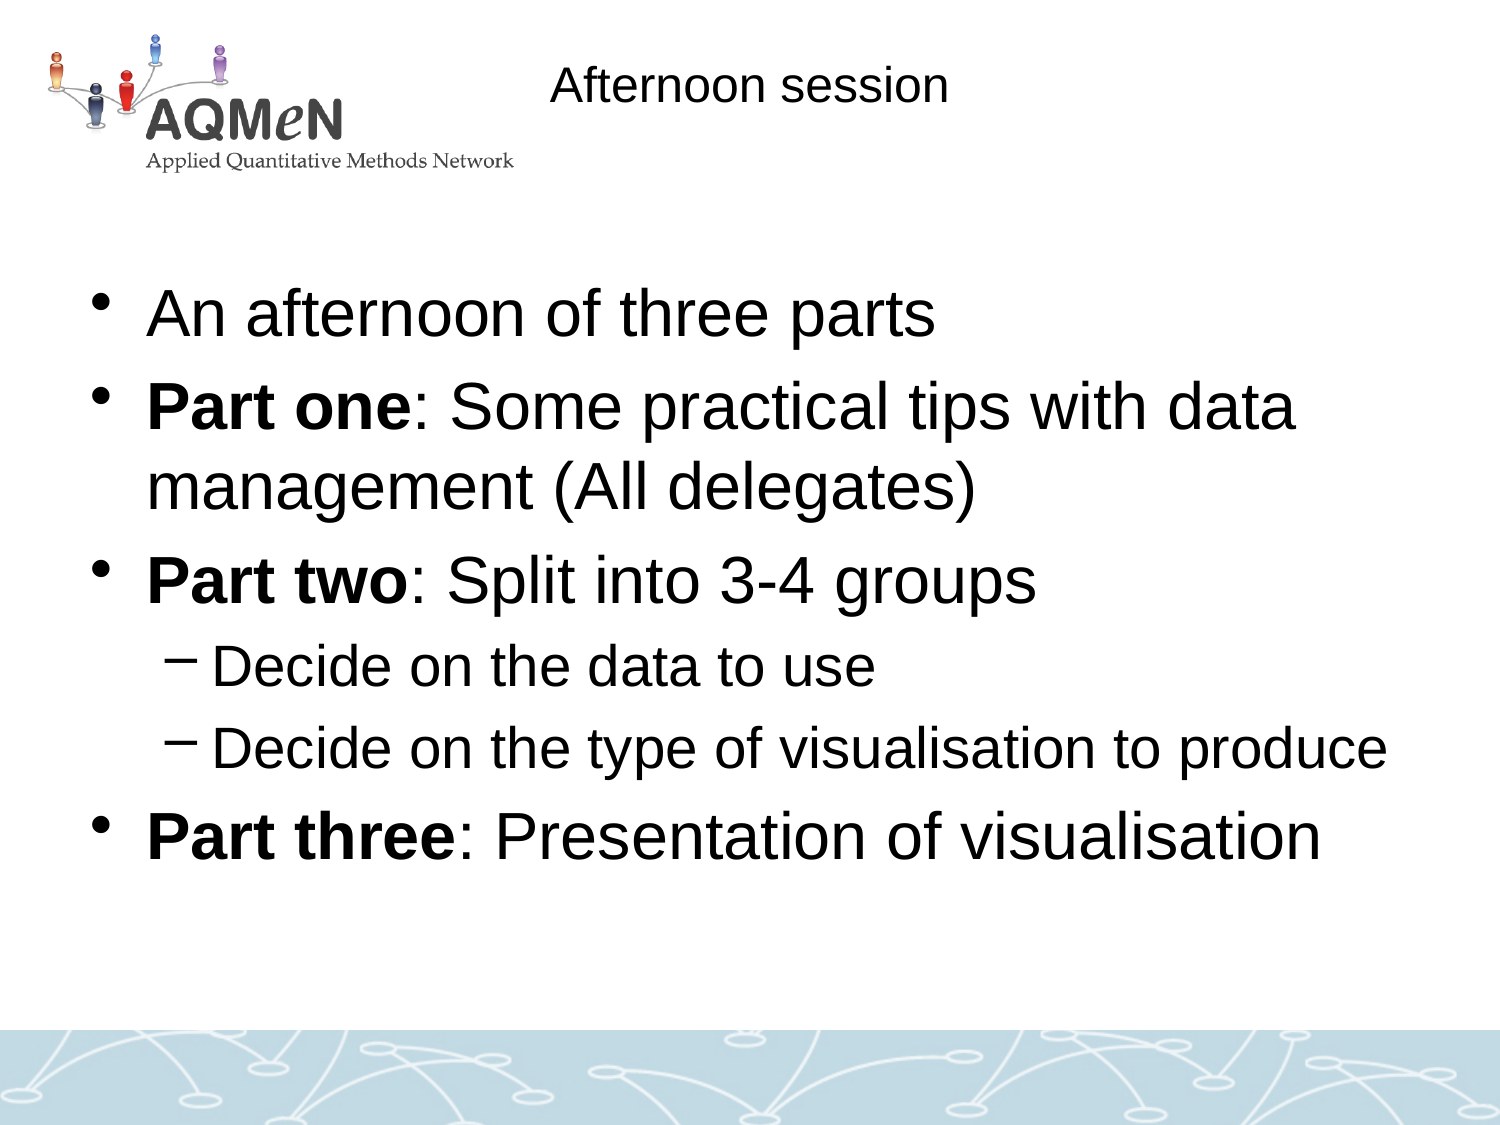

# Afternoon session
An afternoon of three parts
Part one: Some practical tips with data management (All delegates)
Part two: Split into 3-4 groups
Decide on the data to use
Decide on the type of visualisation to produce
Part three: Presentation of visualisation